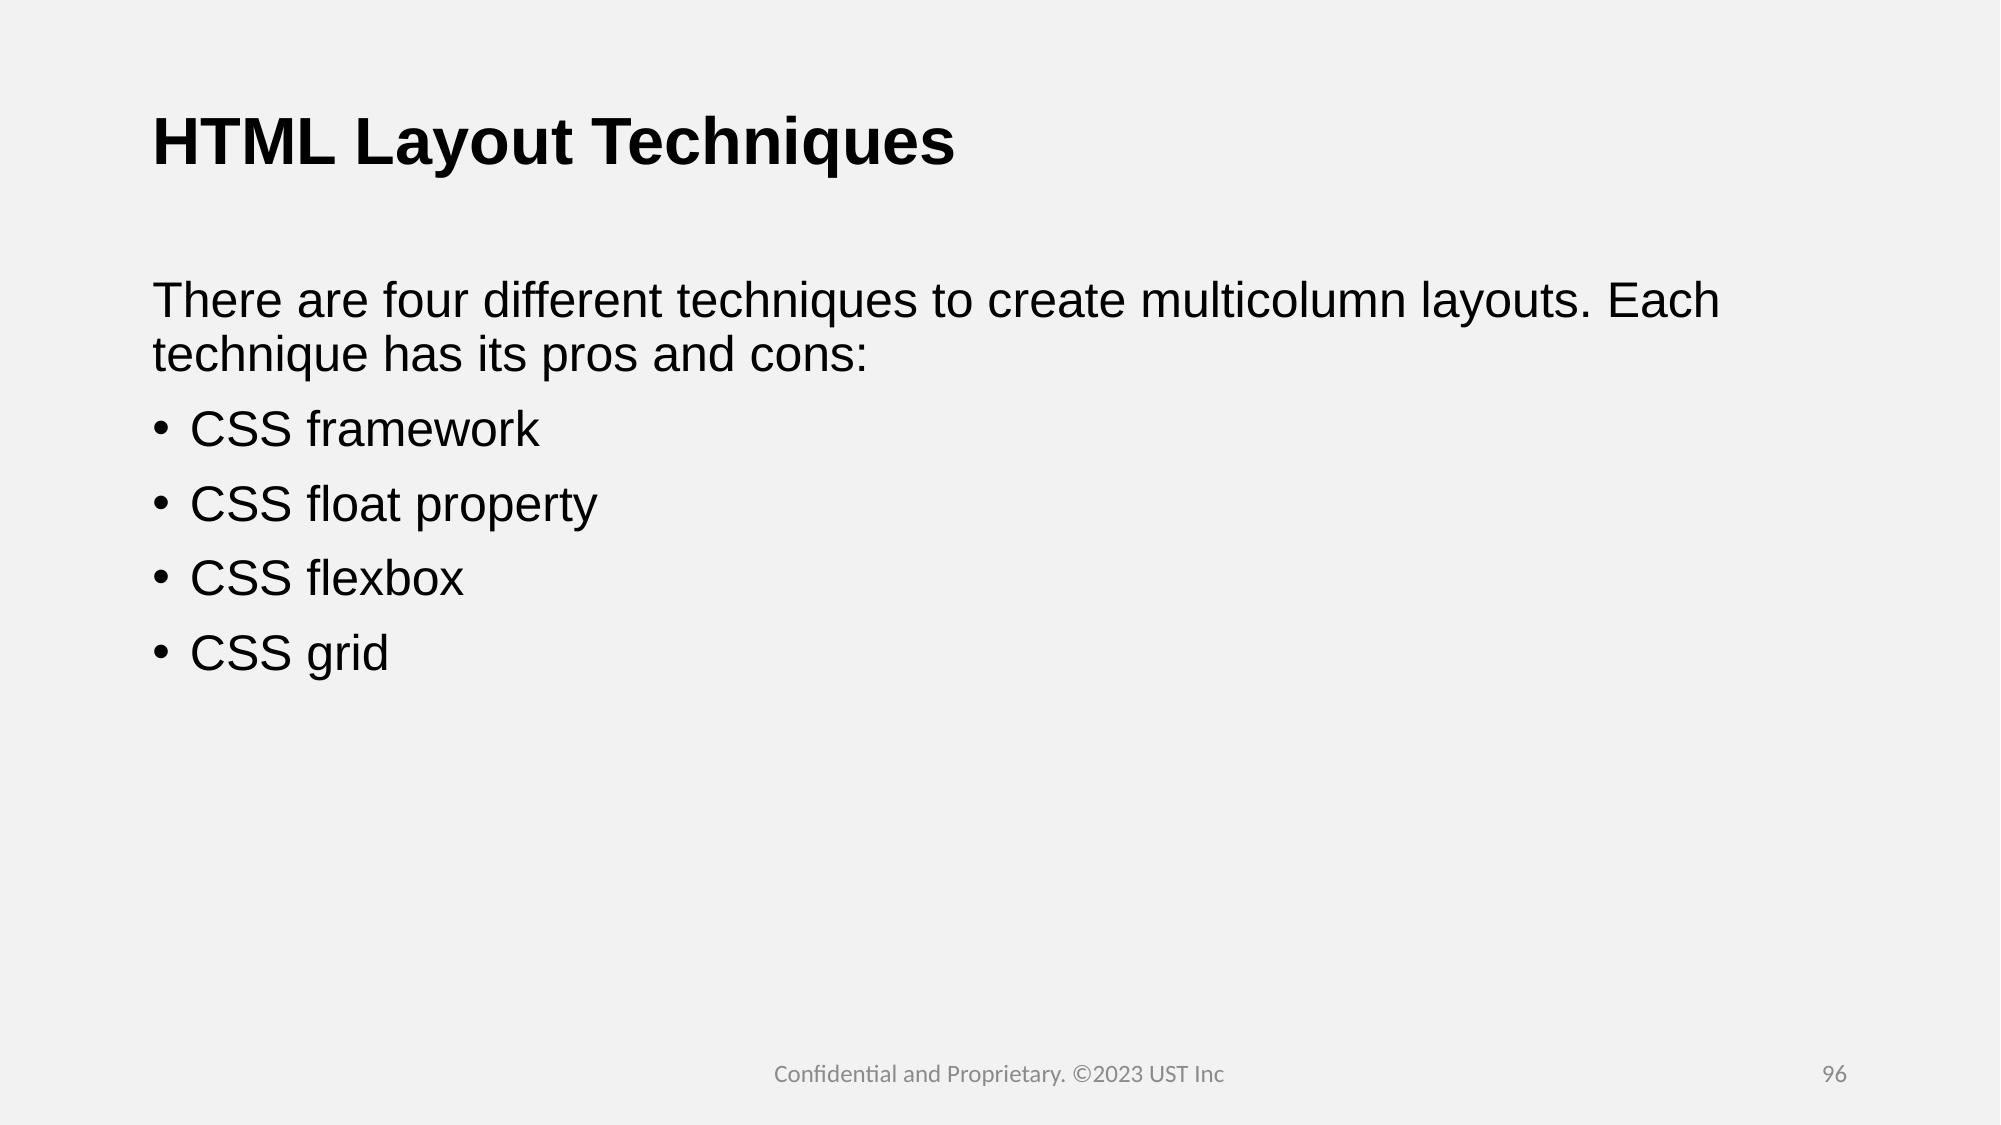

HTML Layout Techniques

There are four different techniques to create multicolumn layouts. Each technique has its pros and cons:
CSS framework
CSS float property
CSS flexbox
CSS grid

Confidential and Proprietary. ©2023 UST Inc
96